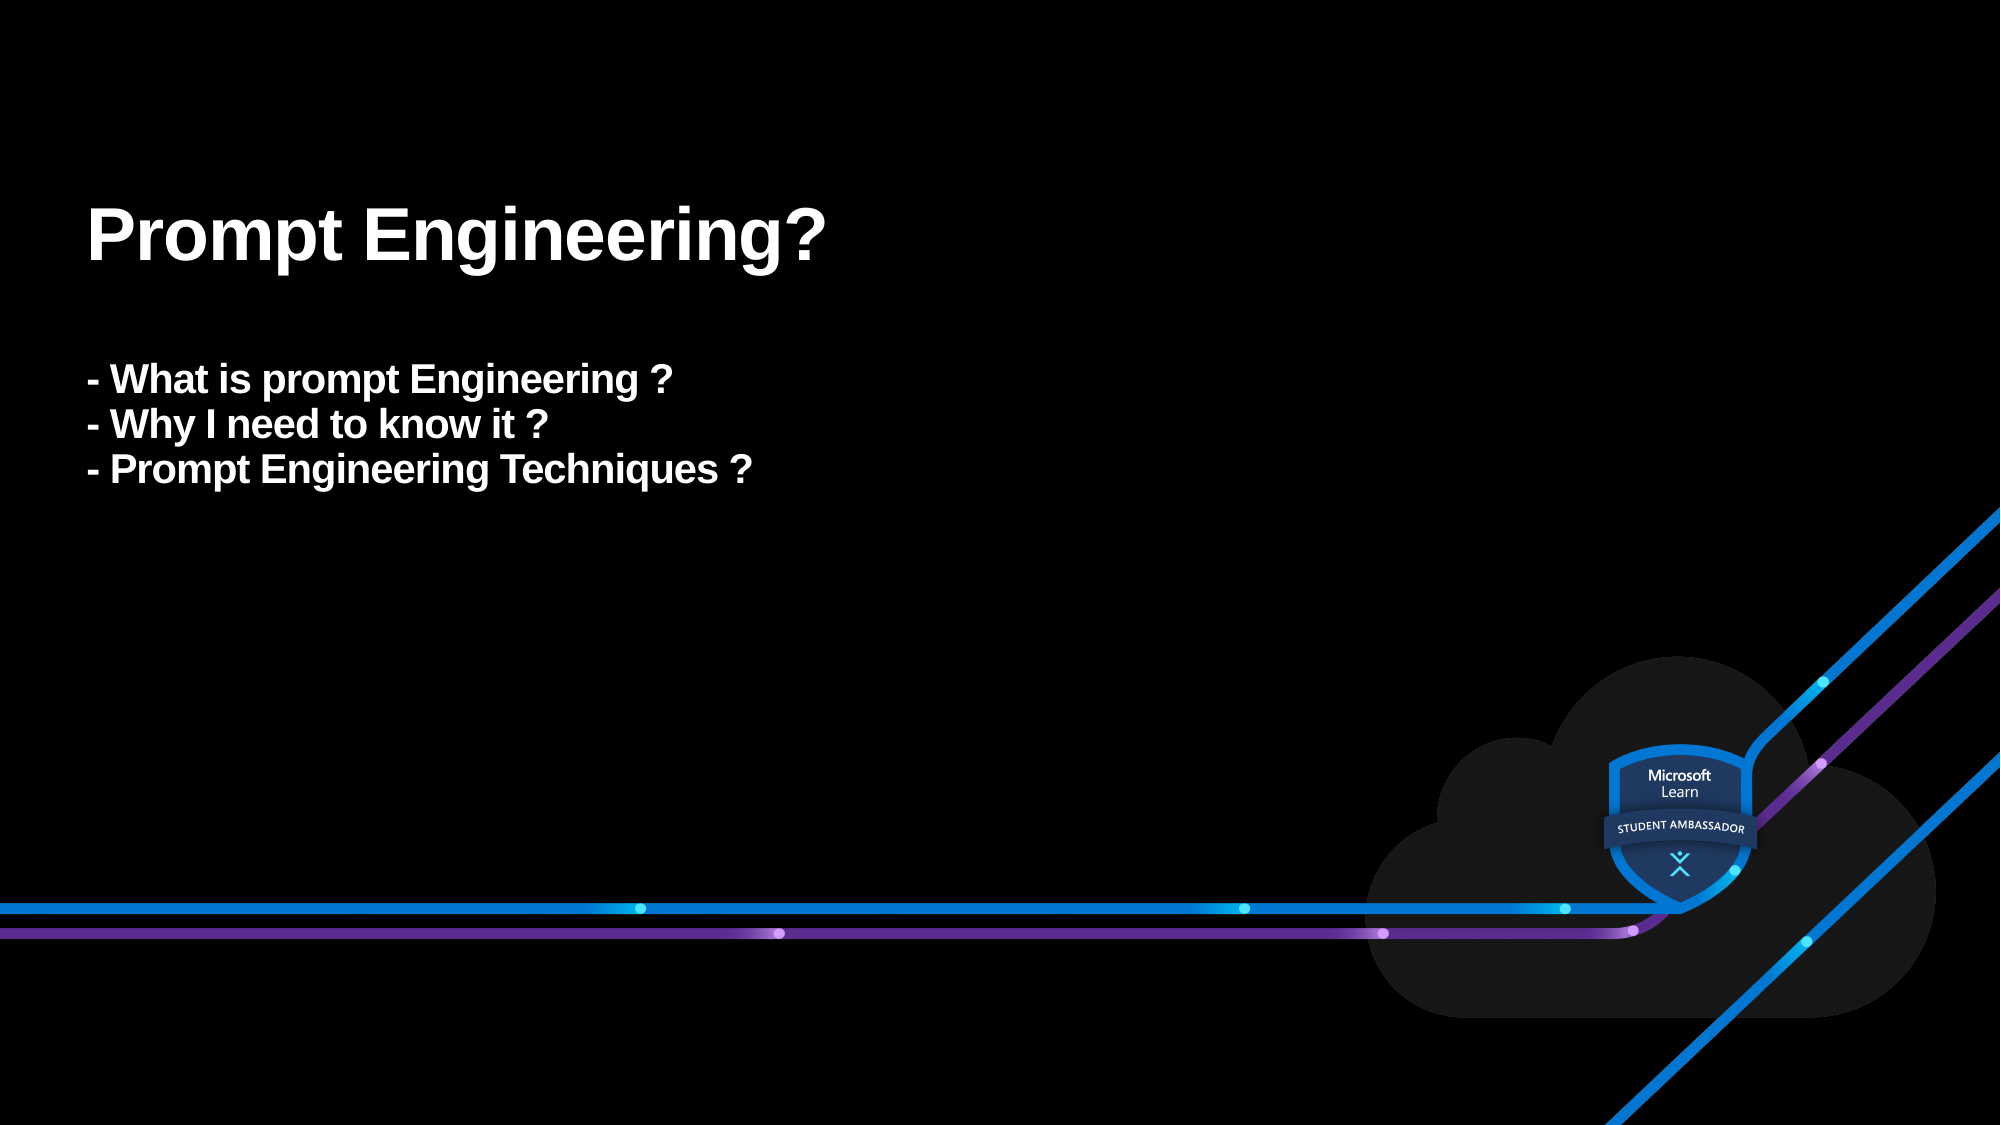

# Prompt Engineering? - What is prompt Engineering ? - Why I need to know it ? - Prompt Engineering Techniques ?